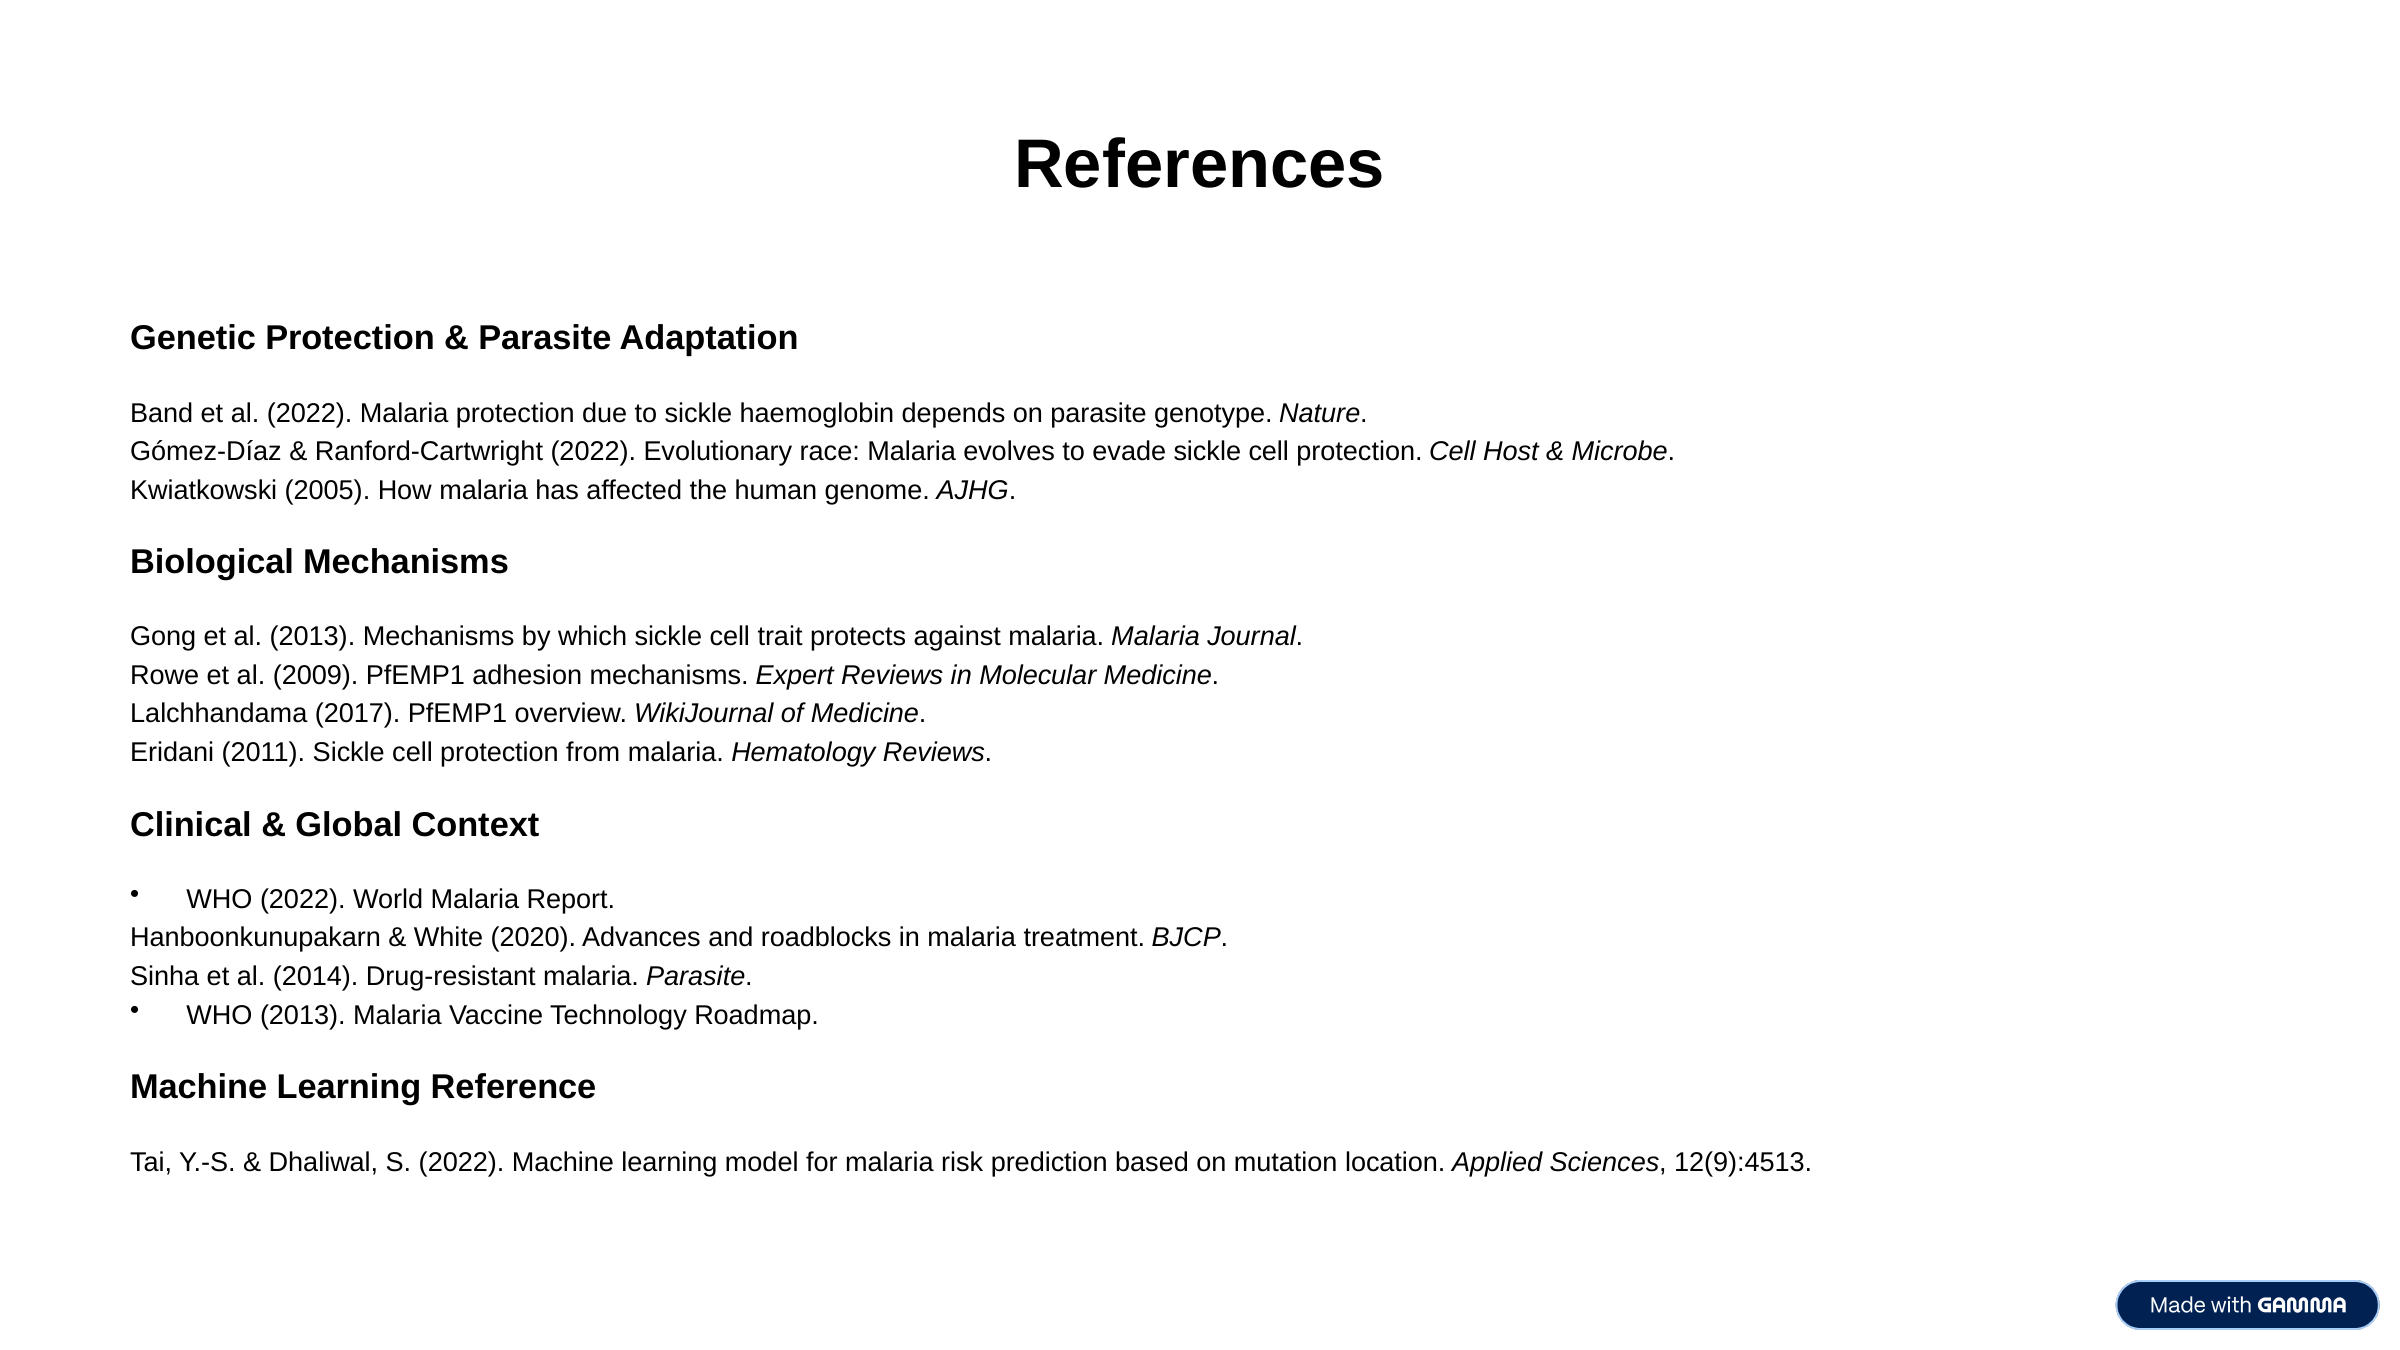

References

Genetic Protection & Parasite Adaptation
Band et al. (2022). Malaria protection due to sickle haemoglobin depends on parasite genotype. Nature.
Gómez-Díaz & Ranford-Cartwright (2022). Evolutionary race: Malaria evolves to evade sickle cell protection. Cell Host & Microbe.
Kwiatkowski (2005). How malaria has affected the human genome. AJHG.
Biological Mechanisms
Gong et al. (2013). Mechanisms by which sickle cell trait protects against malaria. Malaria Journal.
Rowe et al. (2009). PfEMP1 adhesion mechanisms. Expert Reviews in Molecular Medicine.
Lalchhandama (2017). PfEMP1 overview. WikiJournal of Medicine.
Eridani (2011). Sickle cell protection from malaria. Hematology Reviews.
Clinical & Global Context
WHO (2022). World Malaria Report.
Hanboonkunupakarn & White (2020). Advances and roadblocks in malaria treatment. BJCP.
Sinha et al. (2014). Drug-resistant malaria. Parasite.
WHO (2013). Malaria Vaccine Technology Roadmap.
Machine Learning Reference
Tai, Y.-S. & Dhaliwal, S. (2022). Machine learning model for malaria risk prediction based on mutation location. Applied Sciences, 12(9):4513.